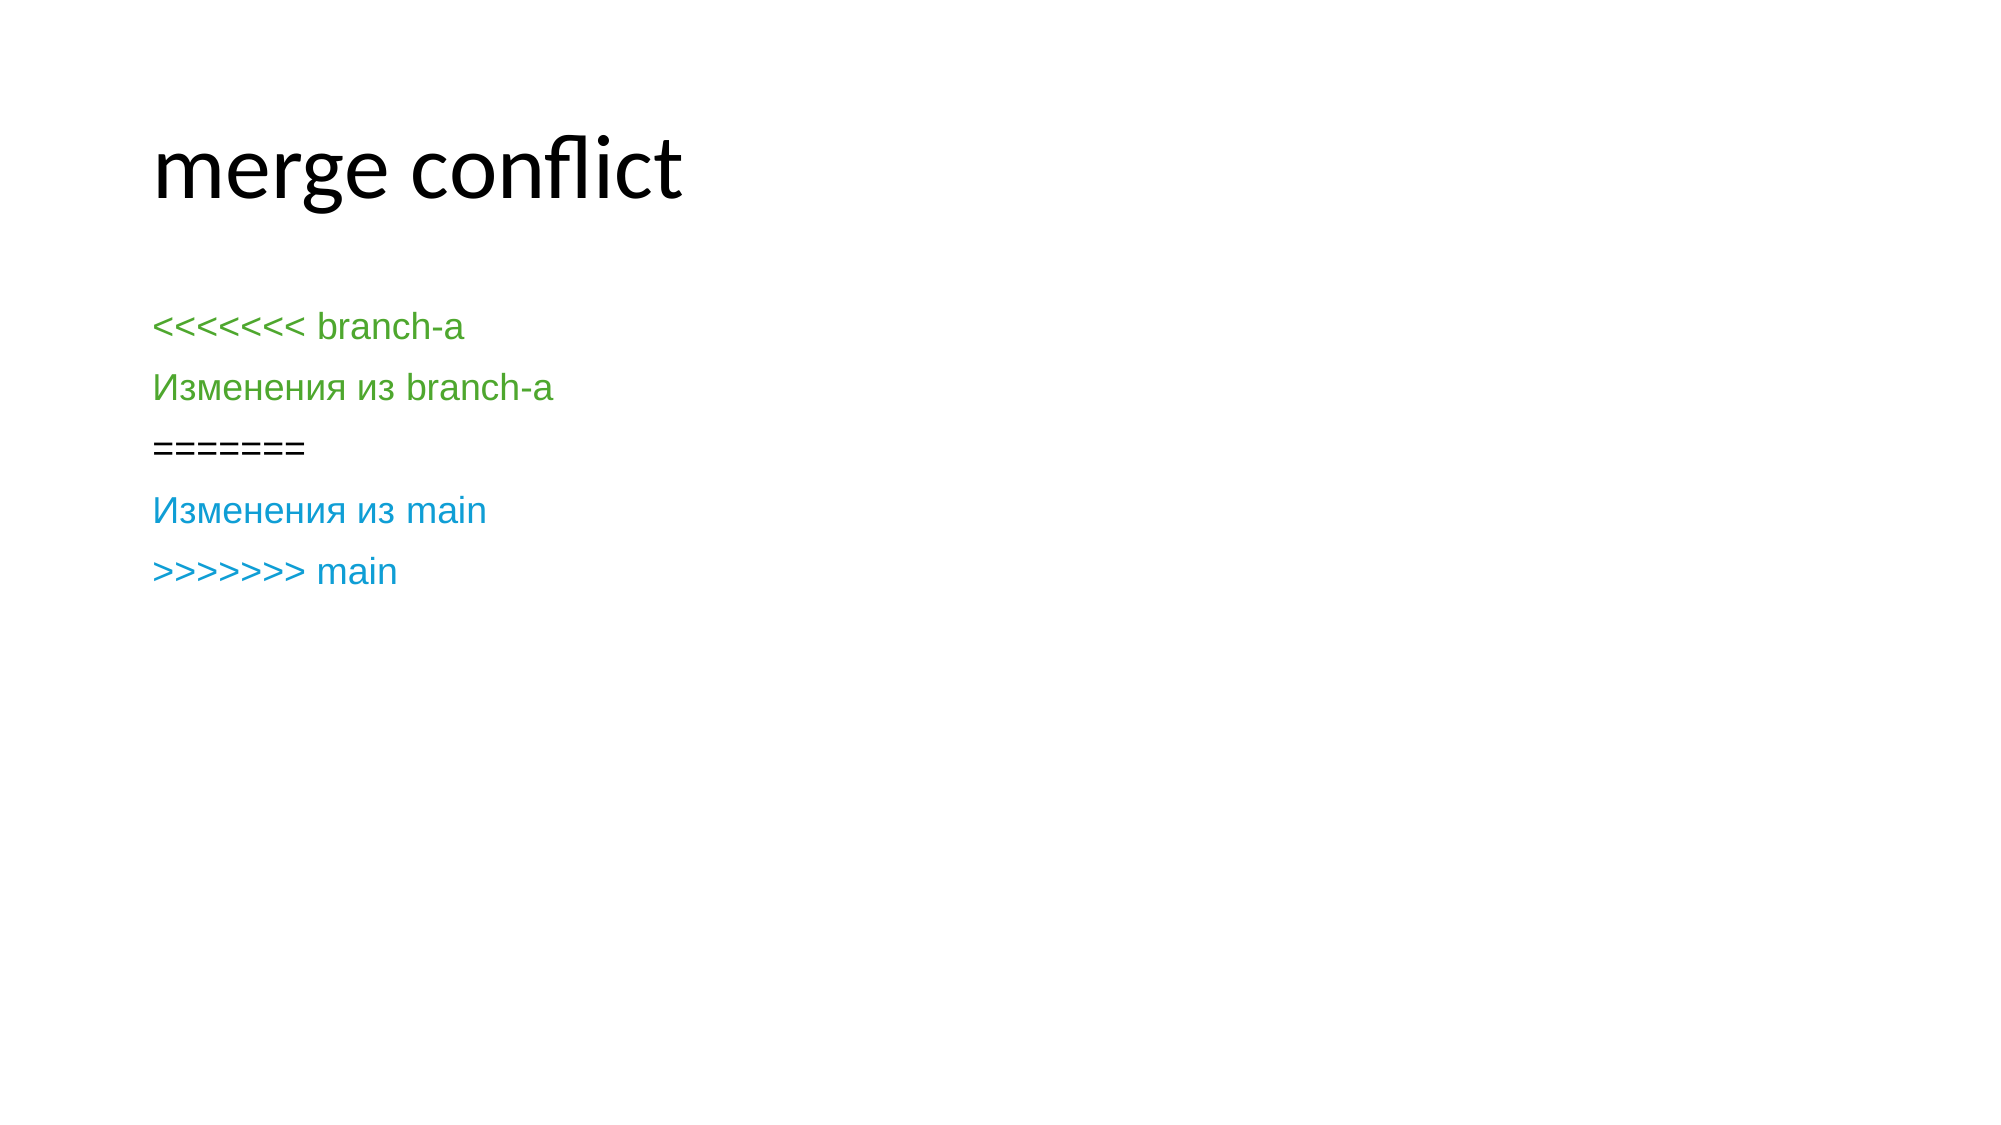

# merge conflict
<<<<<<< branch-a
Изменения из branch-a
=======
Изменения из main
>>>>>>> main